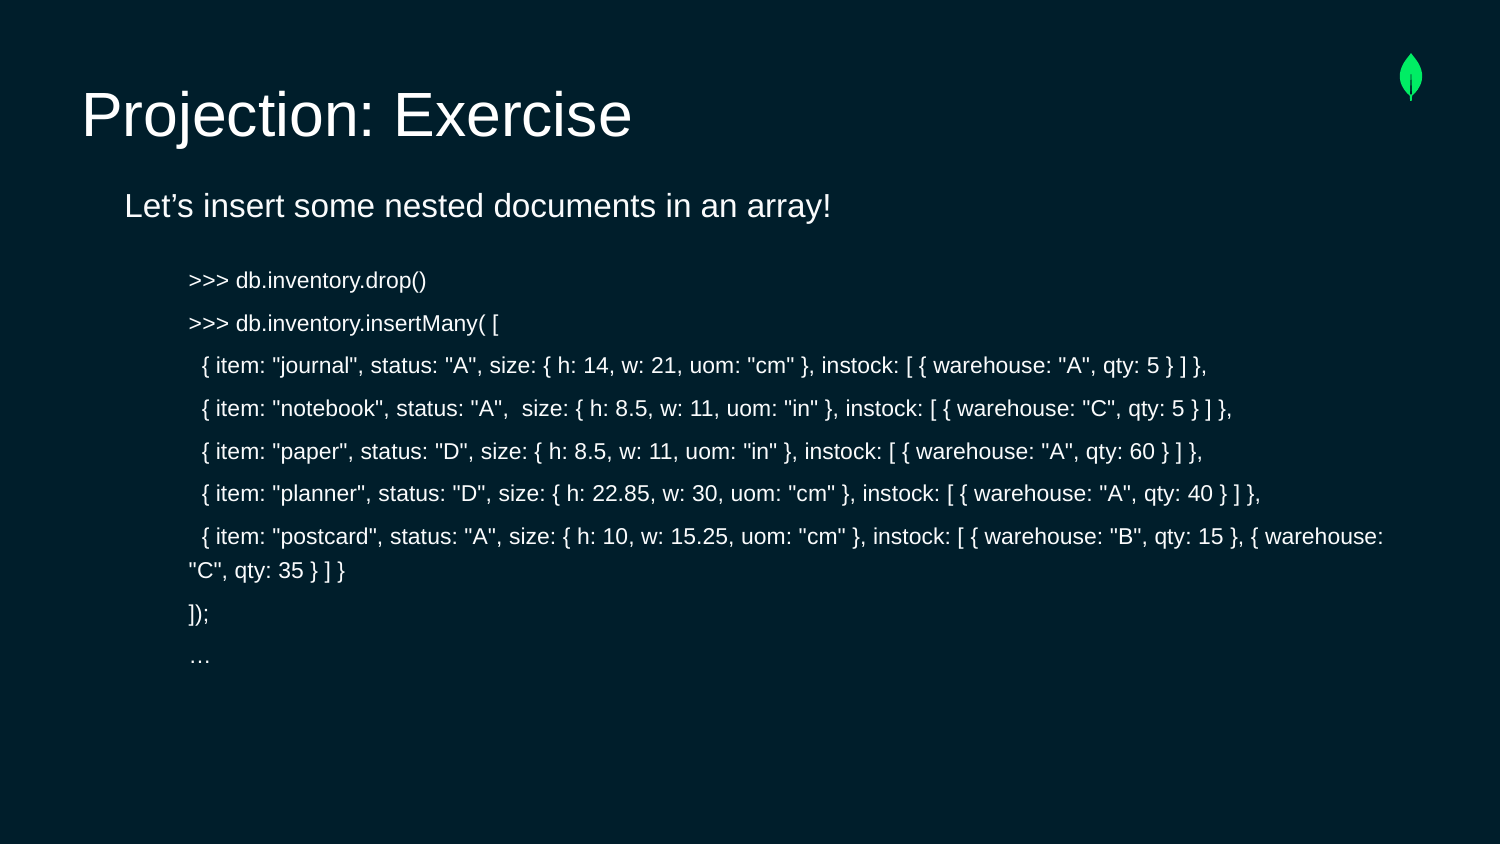

Projection: Exercise
Let’s insert some nested documents in an array!
>>> db.inventory.drop()
>>> db.inventory.insertMany( [
  { item: "journal", status: "A", size: { h: 14, w: 21, uom: "cm" }, instock: [ { warehouse: "A", qty: 5 } ] },
  { item: "notebook", status: "A",  size: { h: 8.5, w: 11, uom: "in" }, instock: [ { warehouse: "C", qty: 5 } ] },
  { item: "paper", status: "D", size: { h: 8.5, w: 11, uom: "in" }, instock: [ { warehouse: "A", qty: 60 } ] },
  { item: "planner", status: "D", size: { h: 22.85, w: 30, uom: "cm" }, instock: [ { warehouse: "A", qty: 40 } ] },
  { item: "postcard", status: "A", size: { h: 10, w: 15.25, uom: "cm" }, instock: [ { warehouse: "B", qty: 15 }, { warehouse: "C", qty: 35 } ] }
]);
…